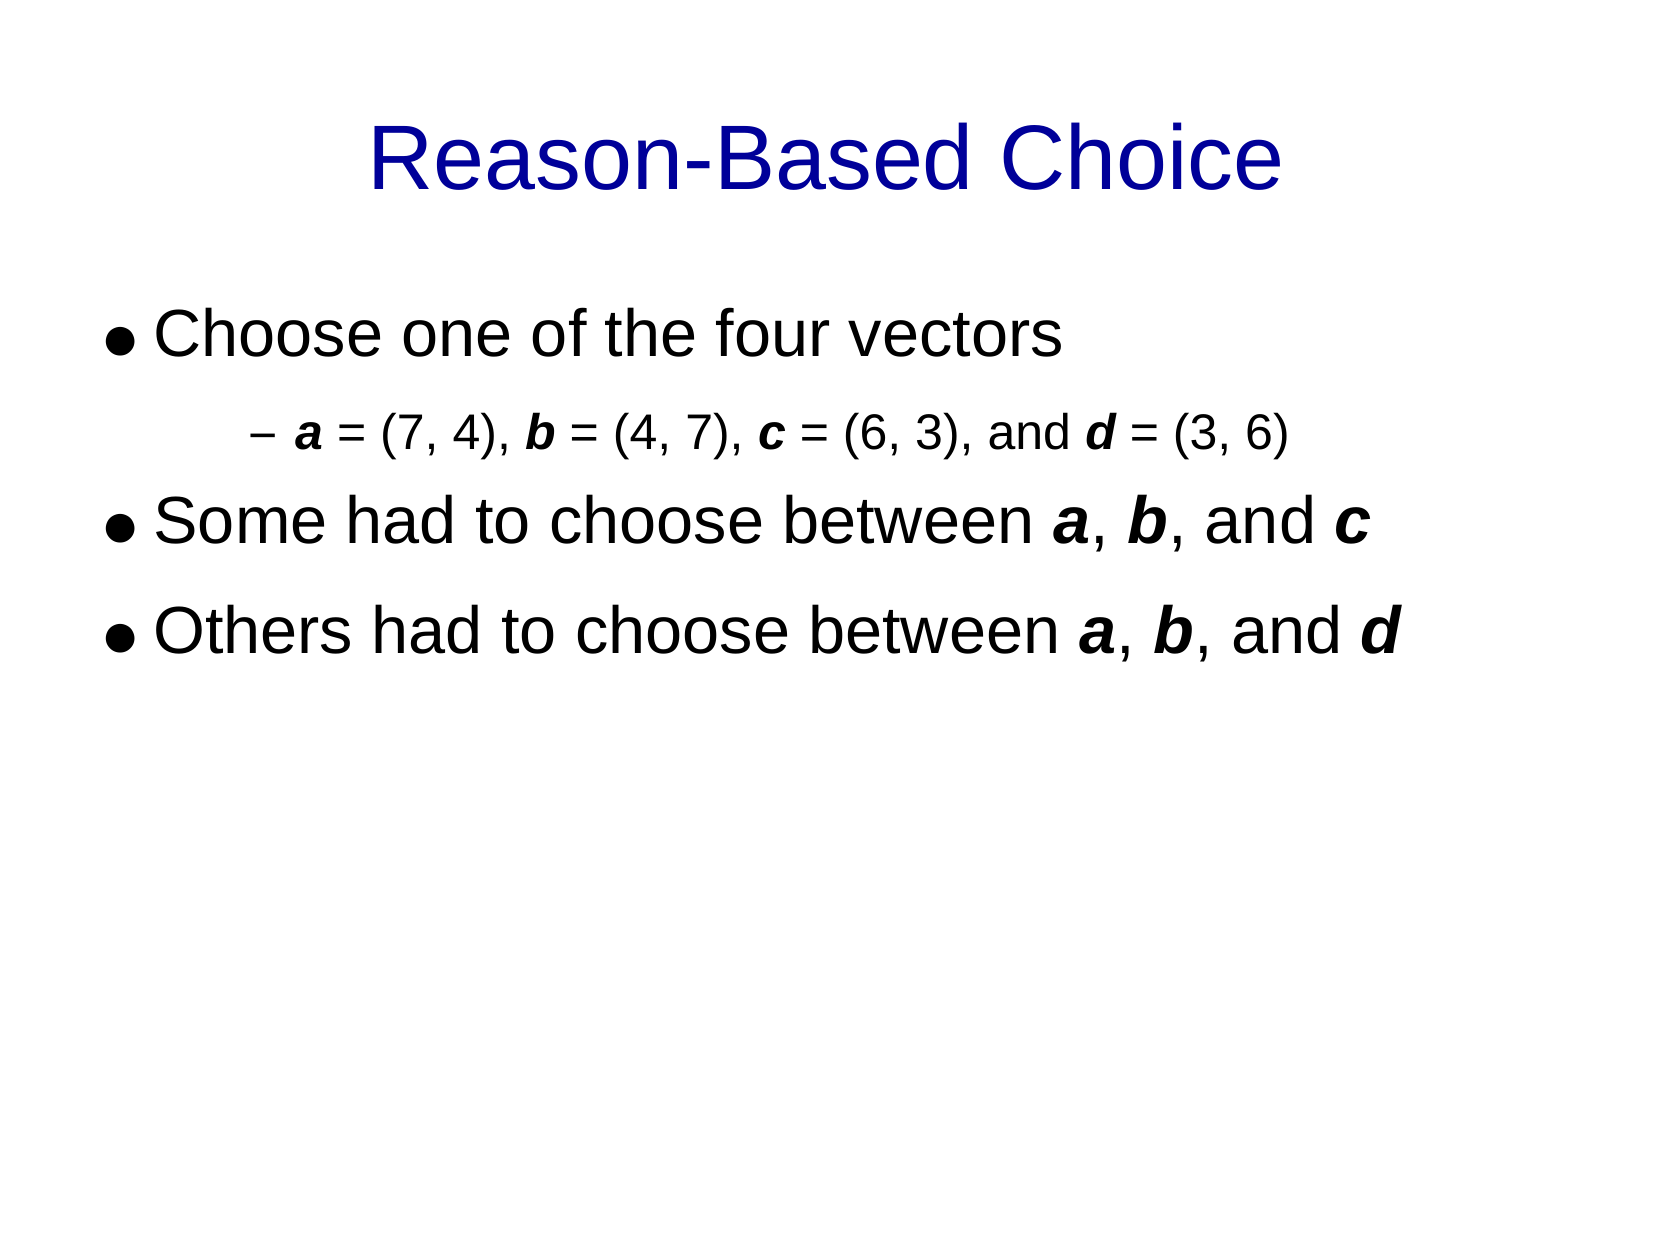

Reason-Based Choice
Choose one of the four vectors
a = (7, 4), b = (4, 7), c = (6, 3), and d = (3, 6)
Some had to choose between a, b, and c
Others had to choose between a, b, and d